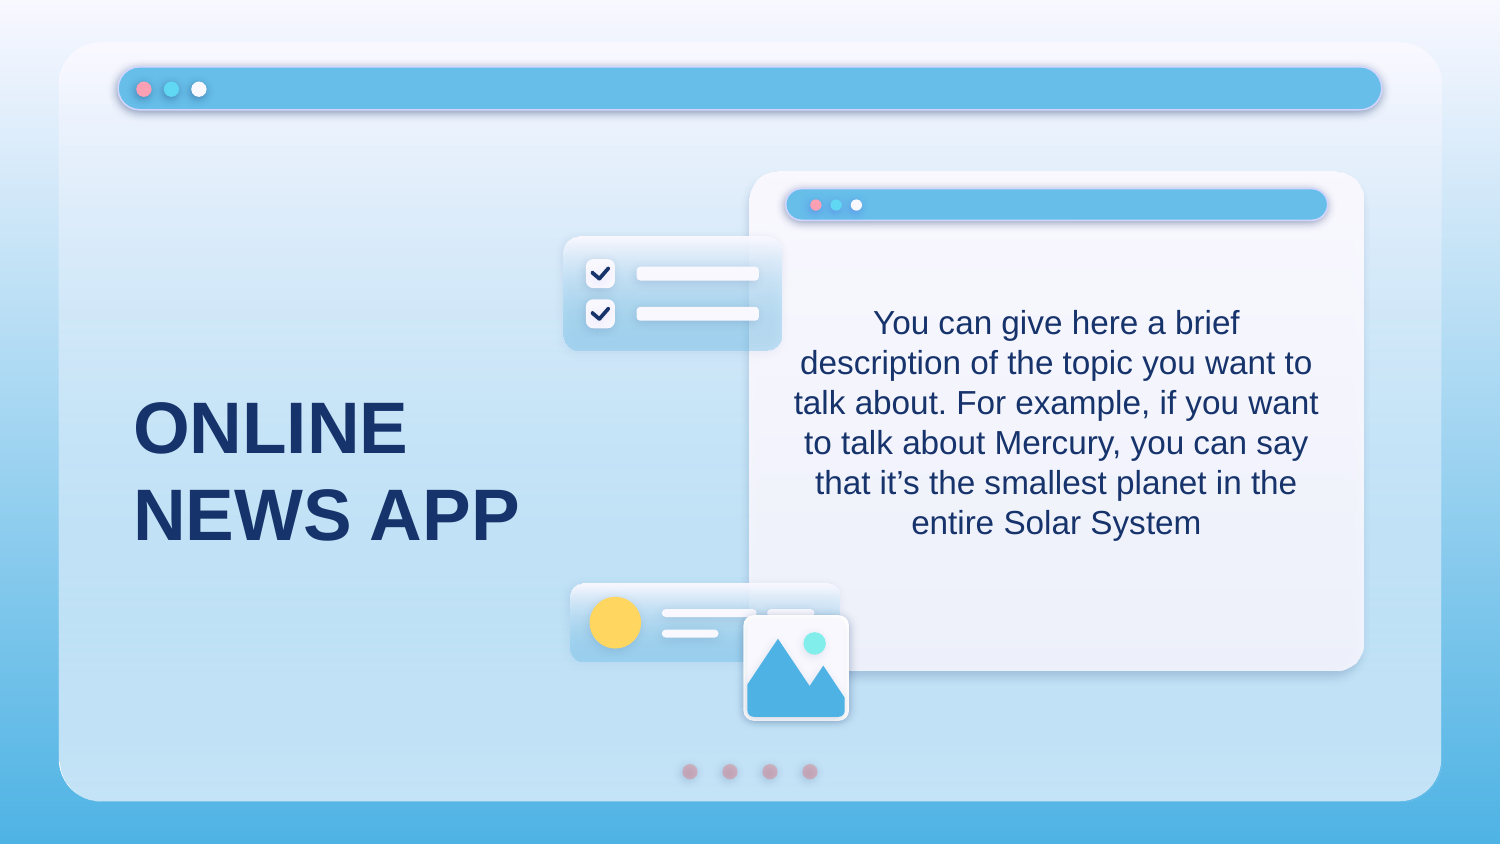

You can give here a brief description of the topic you want to talk about. For example, if you want to talk about Mercury, you can say that it’s the smallest planet in the entire Solar System
# ONLINE NEWS APP